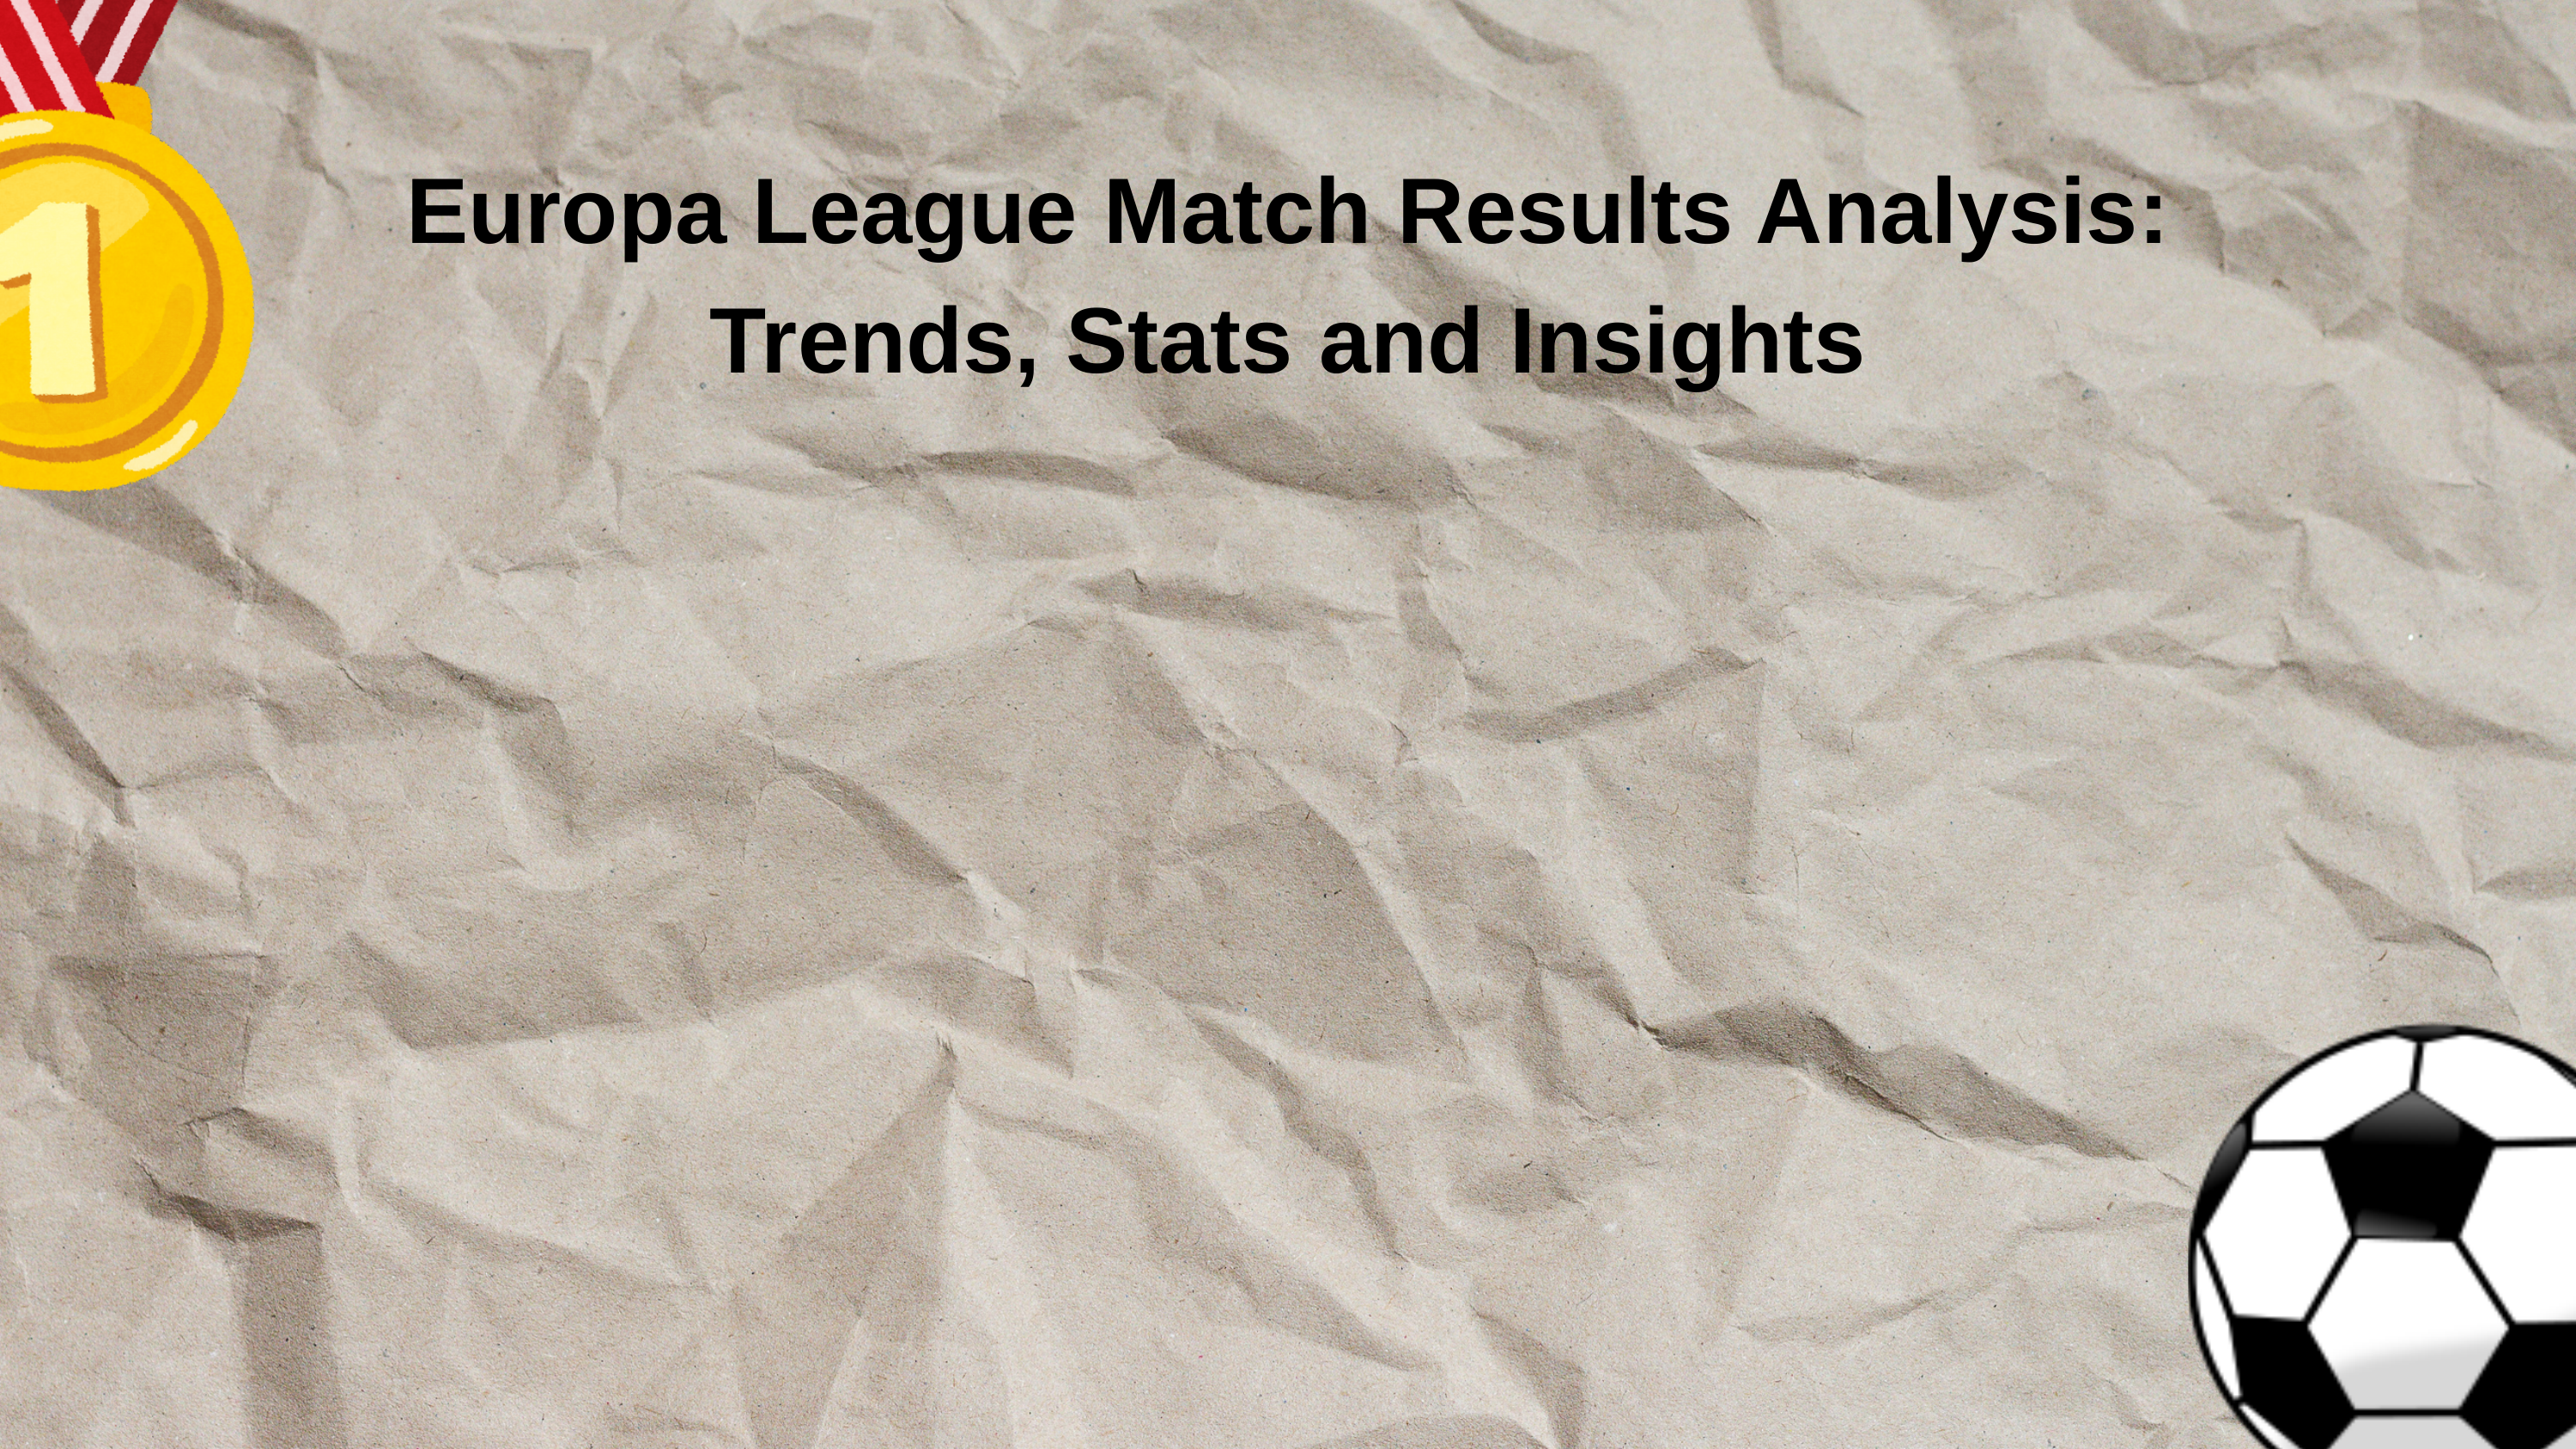

Europa League Match Results Analysis:
Trends, Stats and Insights